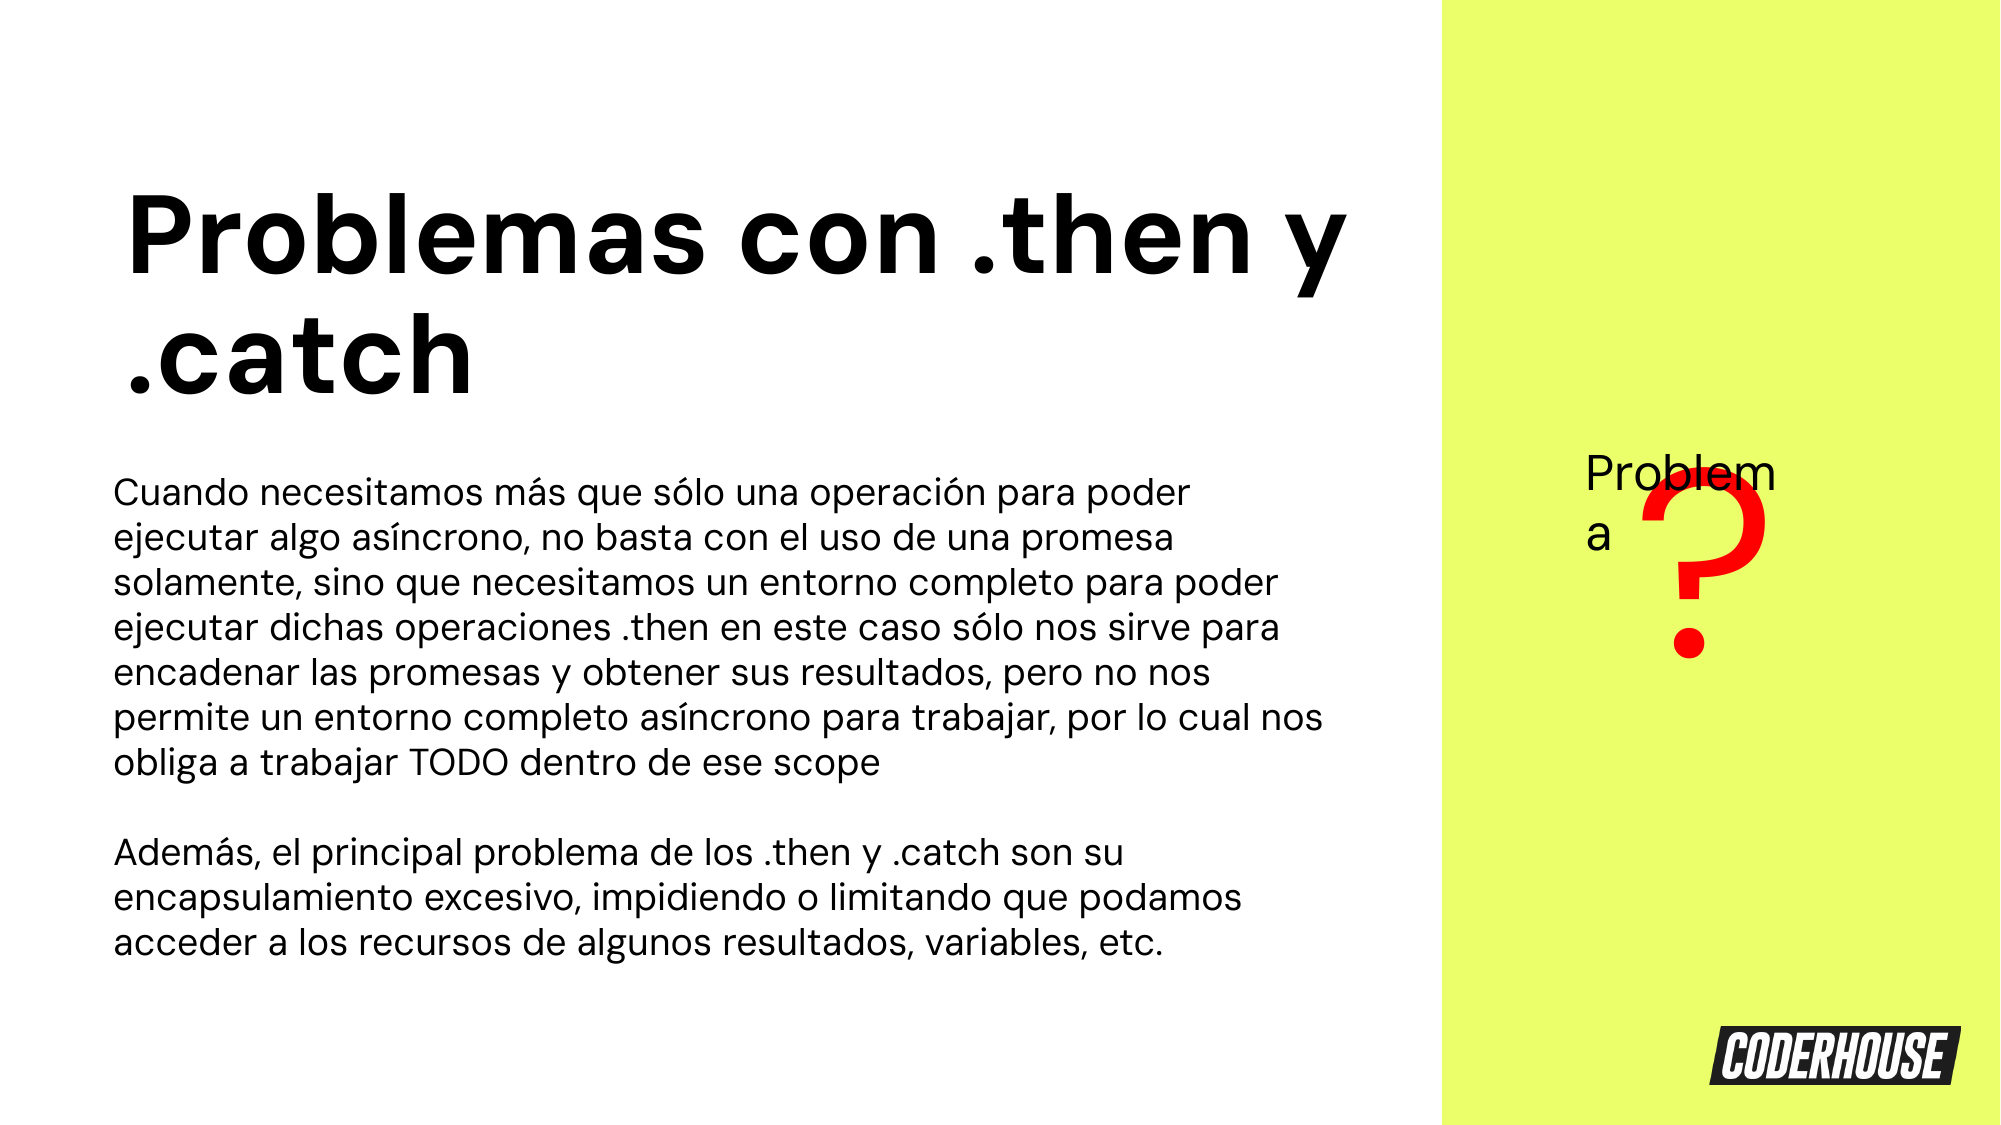

Problemas con .then y .catch
  Problema
?
Cuando necesitamos más que sólo una operación para poder ejecutar algo asíncrono, no basta con el uso de una promesa solamente, sino que necesitamos un entorno completo para poder ejecutar dichas operaciones .then en este caso sólo nos sirve para encadenar las promesas y obtener sus resultados, pero no nos permite un entorno completo asíncrono para trabajar, por lo cual nos obliga a trabajar TODO dentro de ese scope

Además, el principal problema de los .then y .catch son su encapsulamiento excesivo, impidiendo o limitando que podamos acceder a los recursos de algunos resultados, variables, etc.